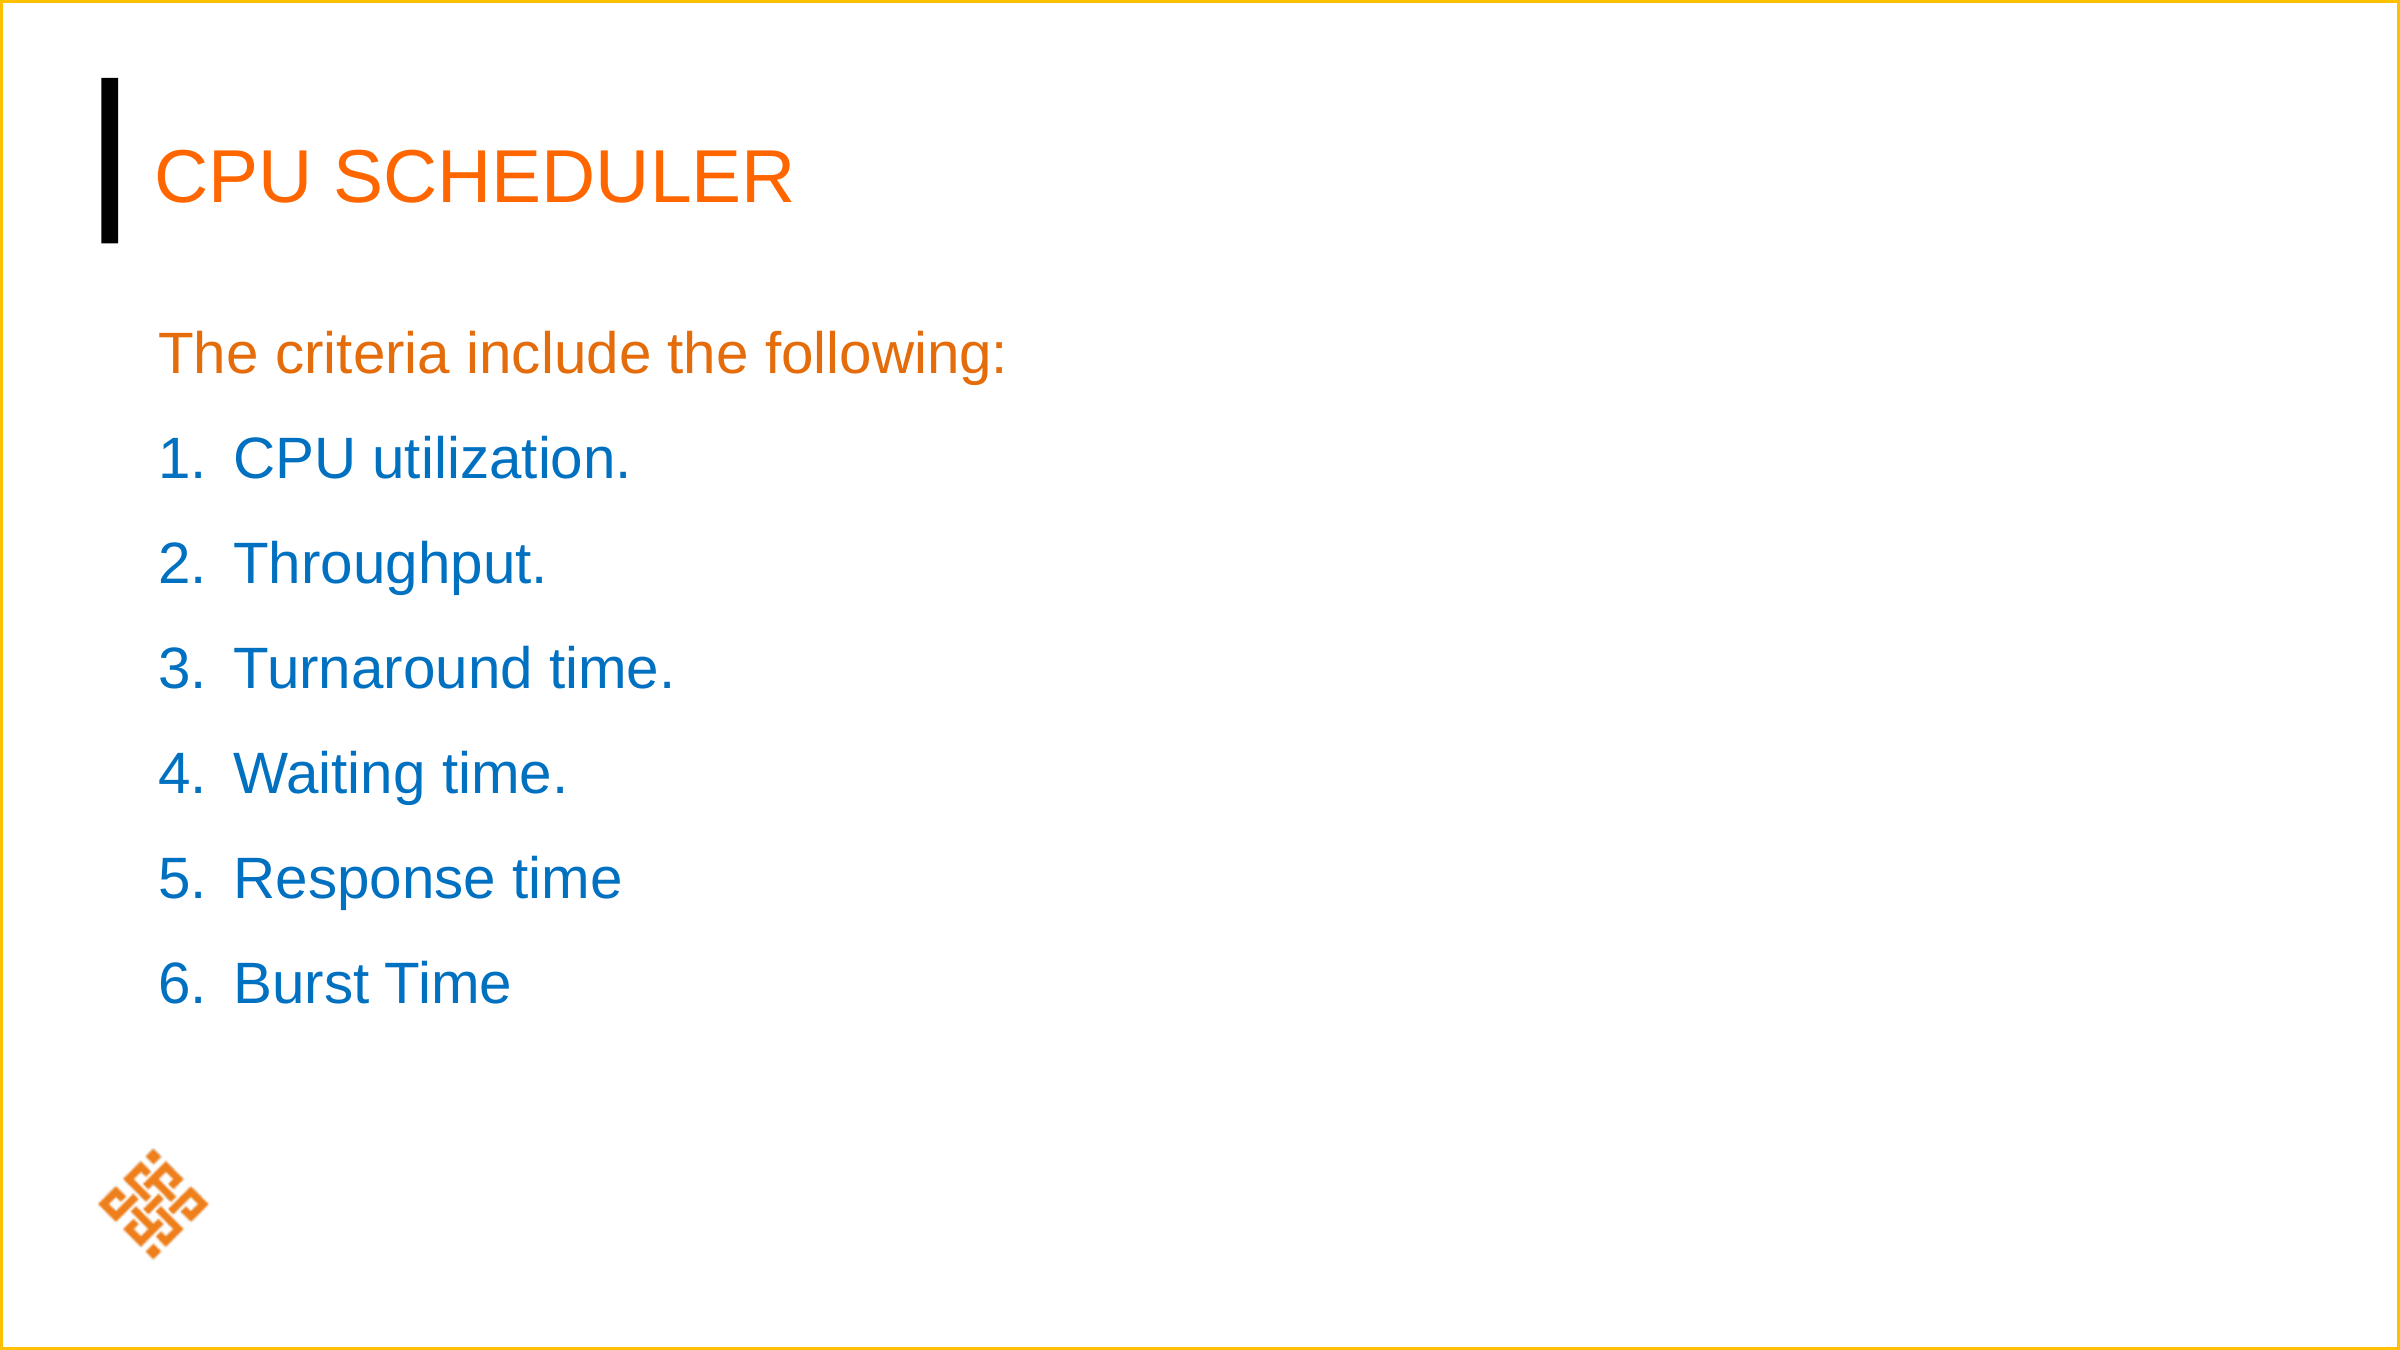

CPU SCHEDULER
The criteria include the following:
CPU utilization.
Throughput.
Turnaround time.
Waiting time.
Response time
Burst Time